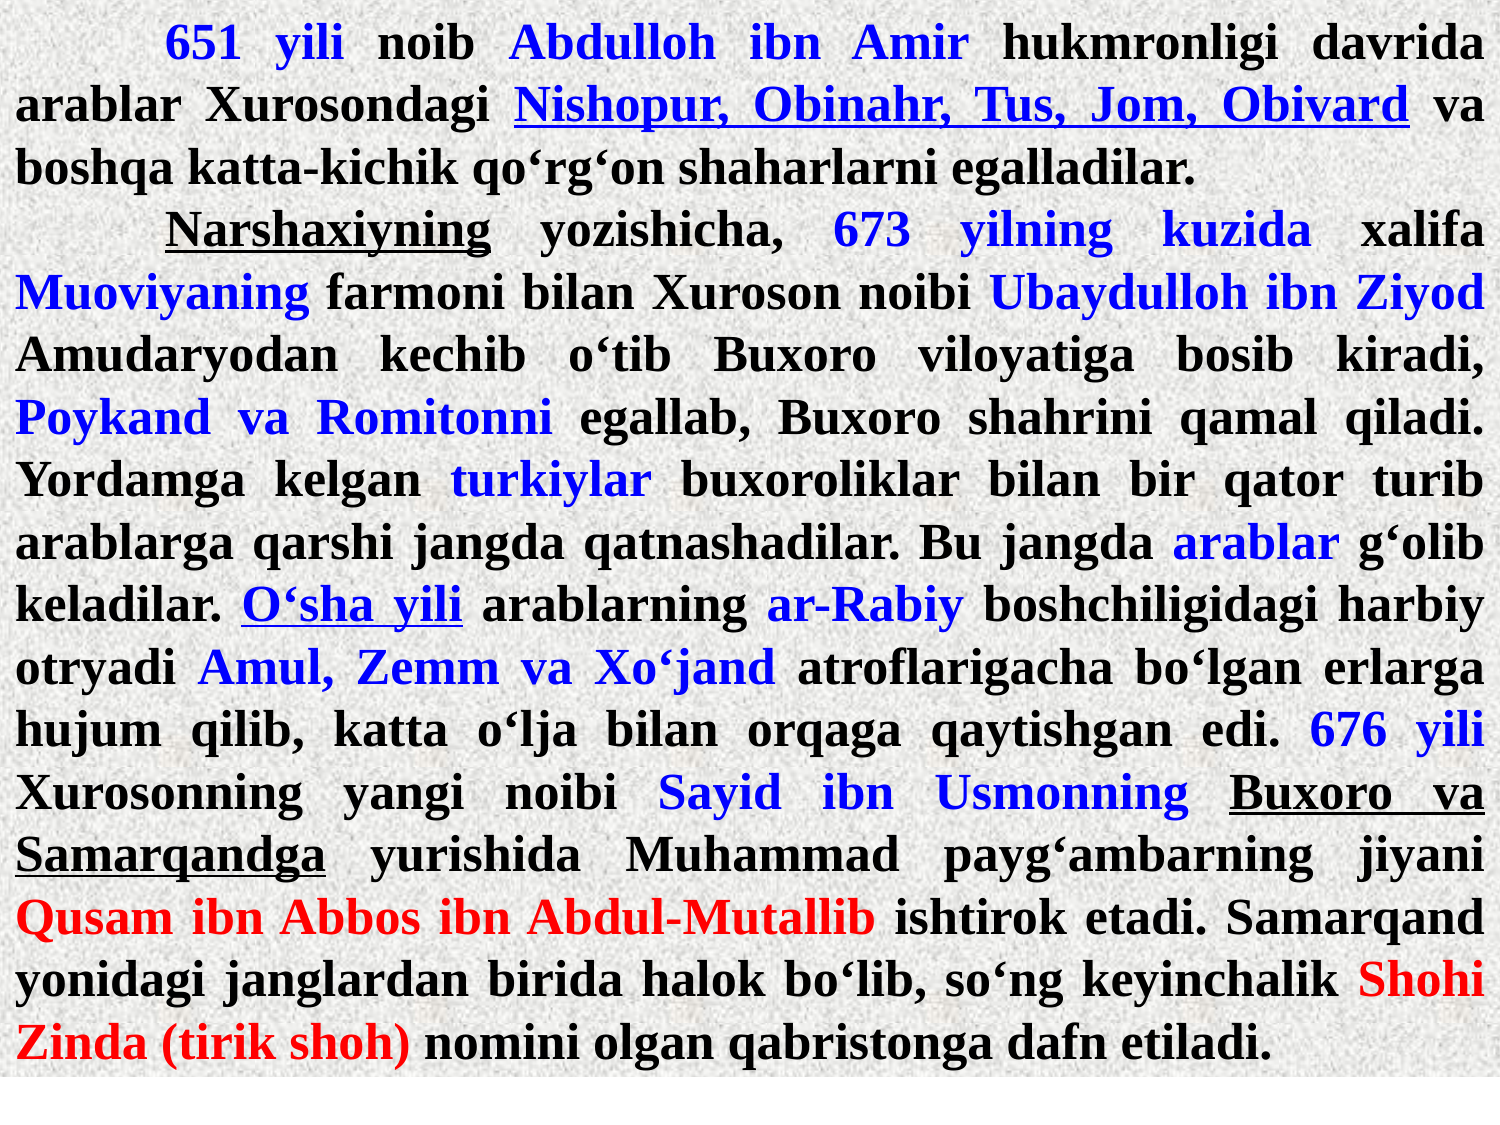

651 yili noib Abdulloh ibn Amir hukmronligi davrida arablar Xurosondagi Nishopur, Obinahr, Tus, Jom, Obivard va boshqa katta-kichik qo‘rg‘on shaharlarni egalladilar.
	Narshaxiyning yozishicha, 673 yilning kuzida xalifa Muoviyaning farmoni bilan Xuroson noibi Ubaydulloh ibn Ziyod Amudaryodan kechib o‘tib Buxoro viloyatiga bosib kiradi, Poykand va Romitonni egallab, Buxoro shahrini qamal qiladi. Yordamga kelgan turkiylar buxoroliklar bilan bir qator turib arablarga qarshi jangda qatnashadilar. Bu jangda arablar g‘olib keladilar. O‘sha yili arablarning ar-Rabiy boshchiligidagi harbiy otryadi Amul, Zemm va Xo‘jand atroflarigacha bo‘lgan erlarga hujum qilib, katta o‘lja bilan orqaga qaytishgan edi. 676 yili Xurosonning yangi noibi Sayid ibn Usmonning Buxoro va Samarqandga yurishida Muhammad payg‘ambarning jiyani Qusam ibn Abbos ibn Abdul-Mutallib ishtirok etadi. Samarqand yonidagi janglardan birida halok bo‘lib, so‘ng keyinchalik Shohi Zinda (tirik shoh) nomini olgan qabristonga dafn etiladi.